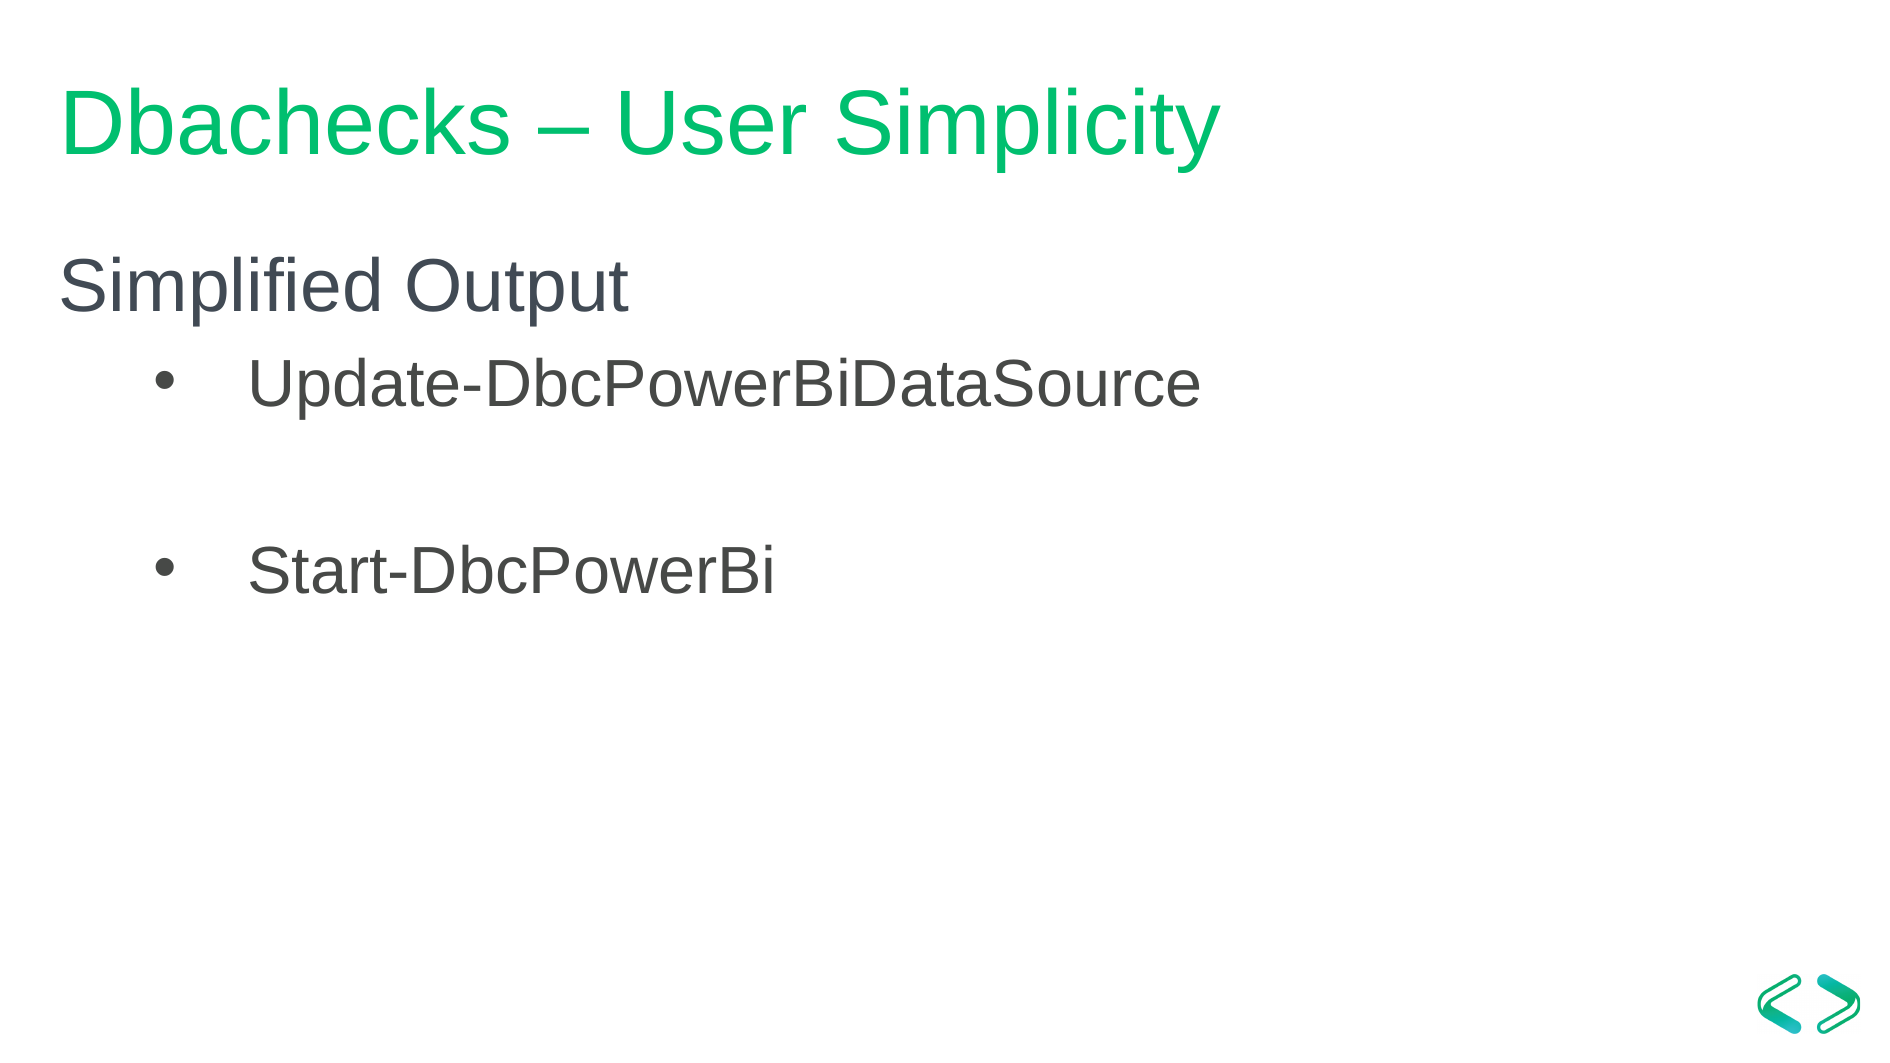

# Dbachecks – User Simplicity
Simplified Output
Update-DbcPowerBiDataSource

Start-DbcPowerBi